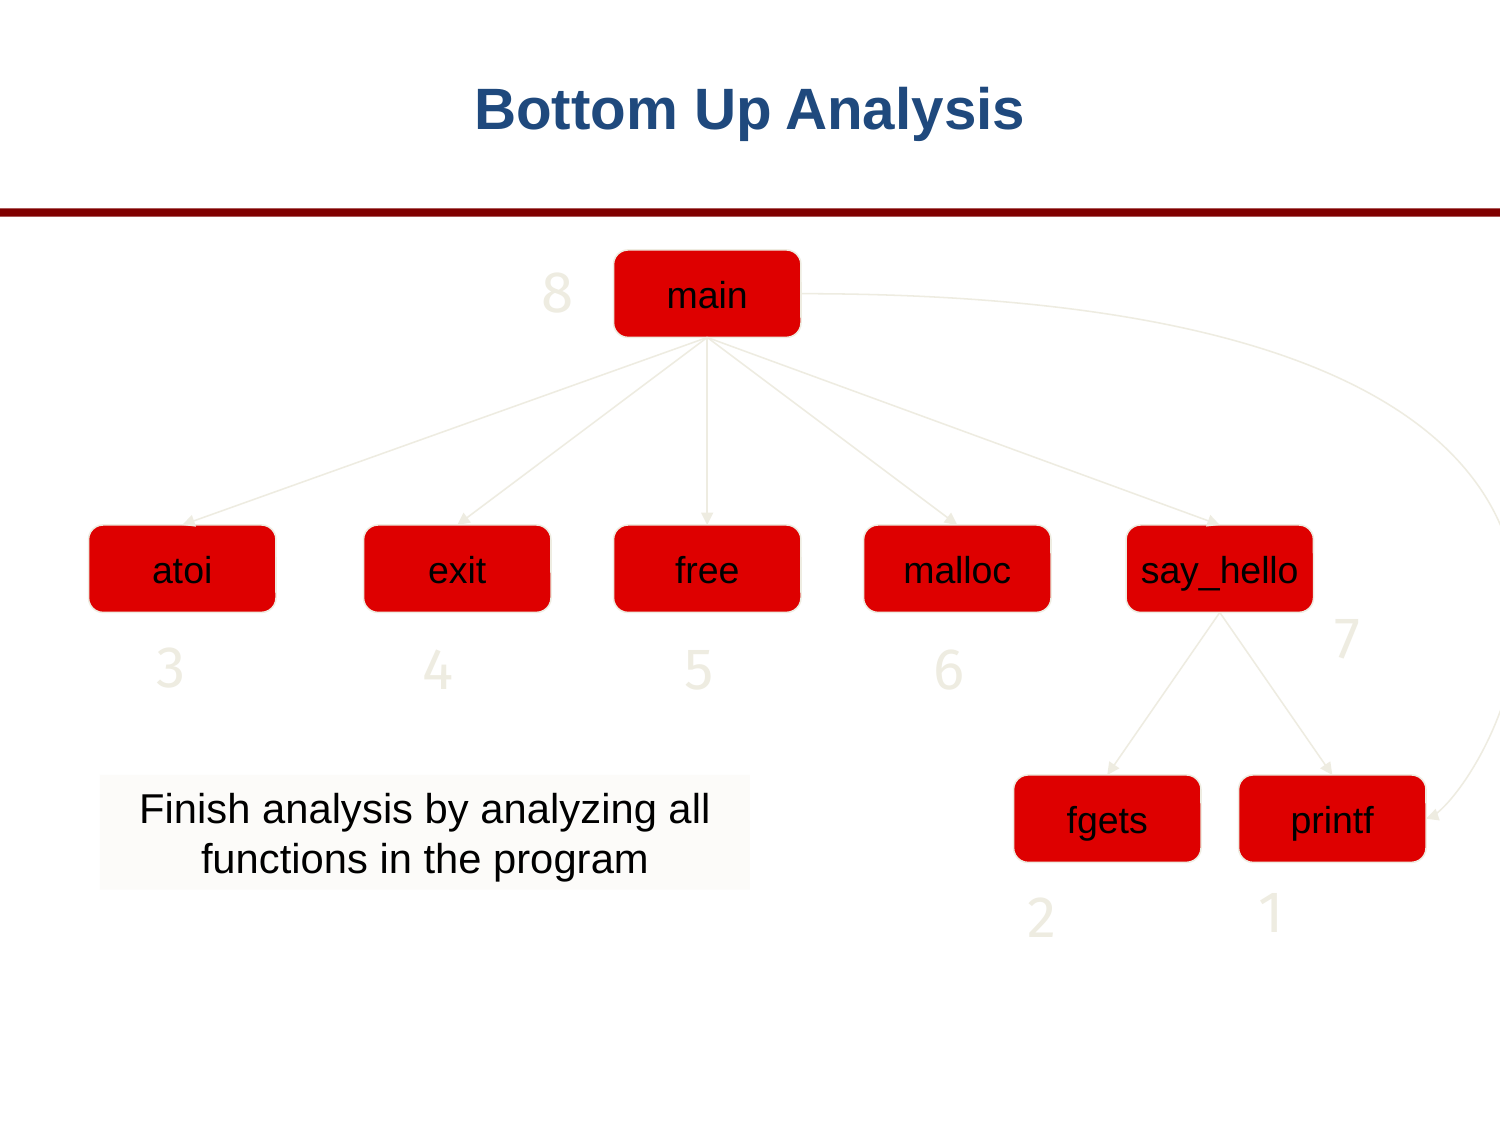

# Bottom Up Analysis
8
main
atoi
exit
free
malloc
say_hello
7
3
4
5
6
Finish analysis by analyzing all functions in the program
fgets
printf
1
2
49